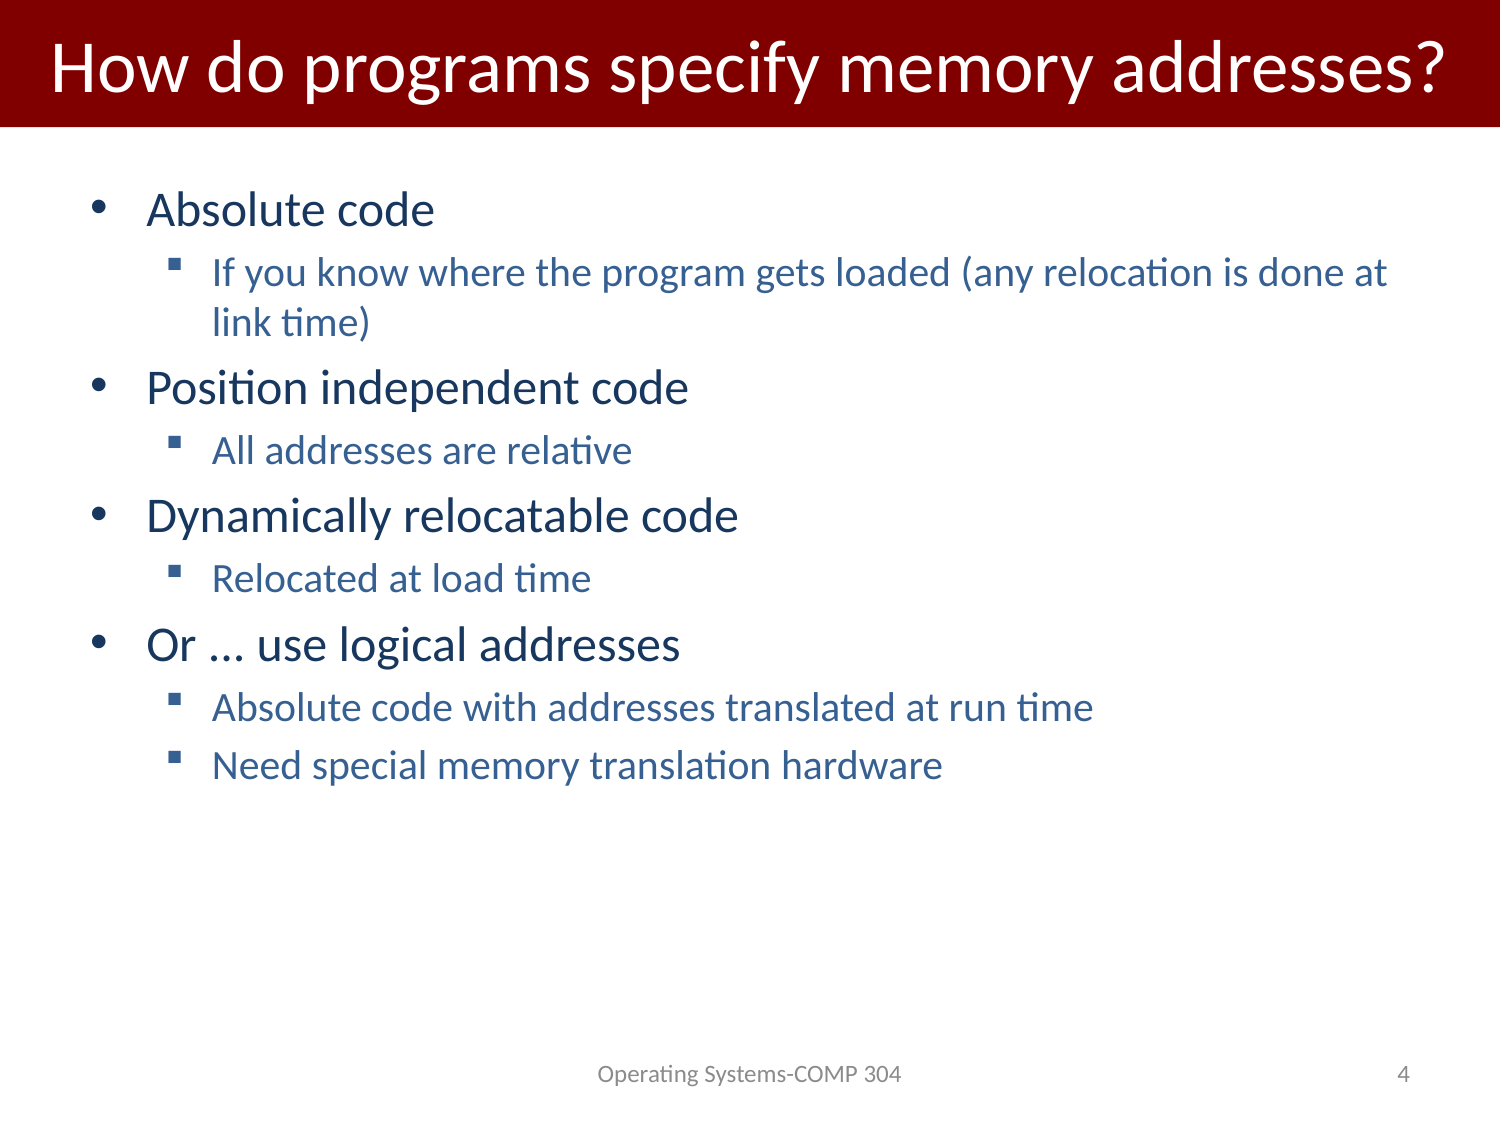

# How do programs specify memory addresses?
Absolute code
If you know where the program gets loaded (any relocation is done at link time)
Position independent code
All addresses are relative
Dynamically relocatable code
Relocated at load time
Or ... use logical addresses
Absolute code with addresses translated at run time
Need special memory translation hardware

Operating Systems-COMP 304
4